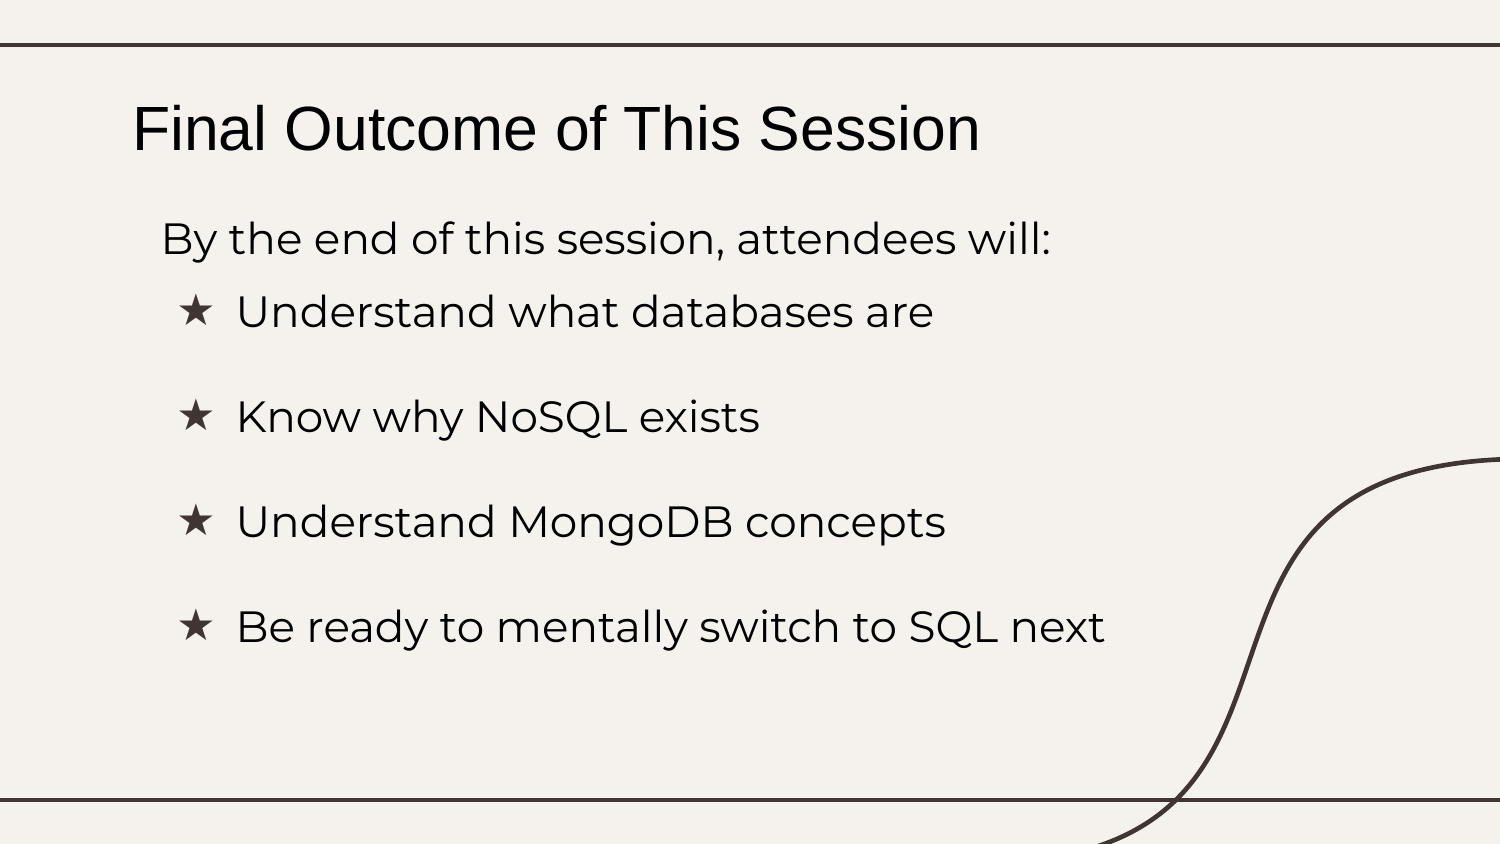

# Final Outcome of This Session
By the end of this session, attendees will:
Understand what databases are
Know why NoSQL exists
Understand MongoDB concepts
Be ready to mentally switch to SQL next